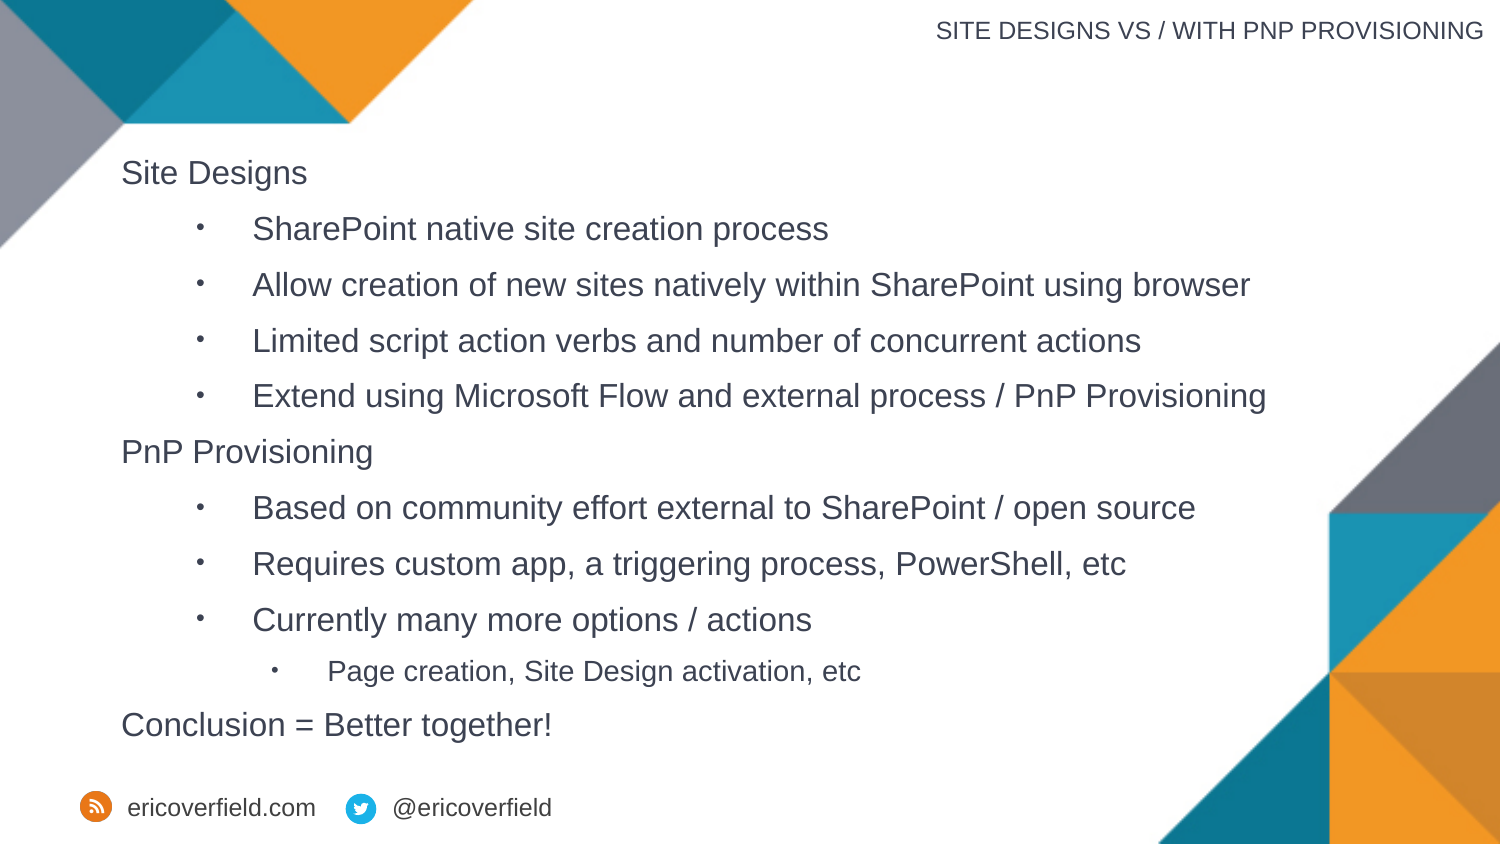

SITE DESIGNS VS / WITH PNP PROVISIONING
Site Designs
SharePoint native site creation process
Allow creation of new sites natively within SharePoint using browser
Limited script action verbs and number of concurrent actions
Extend using Microsoft Flow and external process / PnP Provisioning
PnP Provisioning
Based on community effort external to SharePoint / open source
Requires custom app, a triggering process, PowerShell, etc
Currently many more options / actions
Page creation, Site Design activation, etc
Conclusion = Better together!